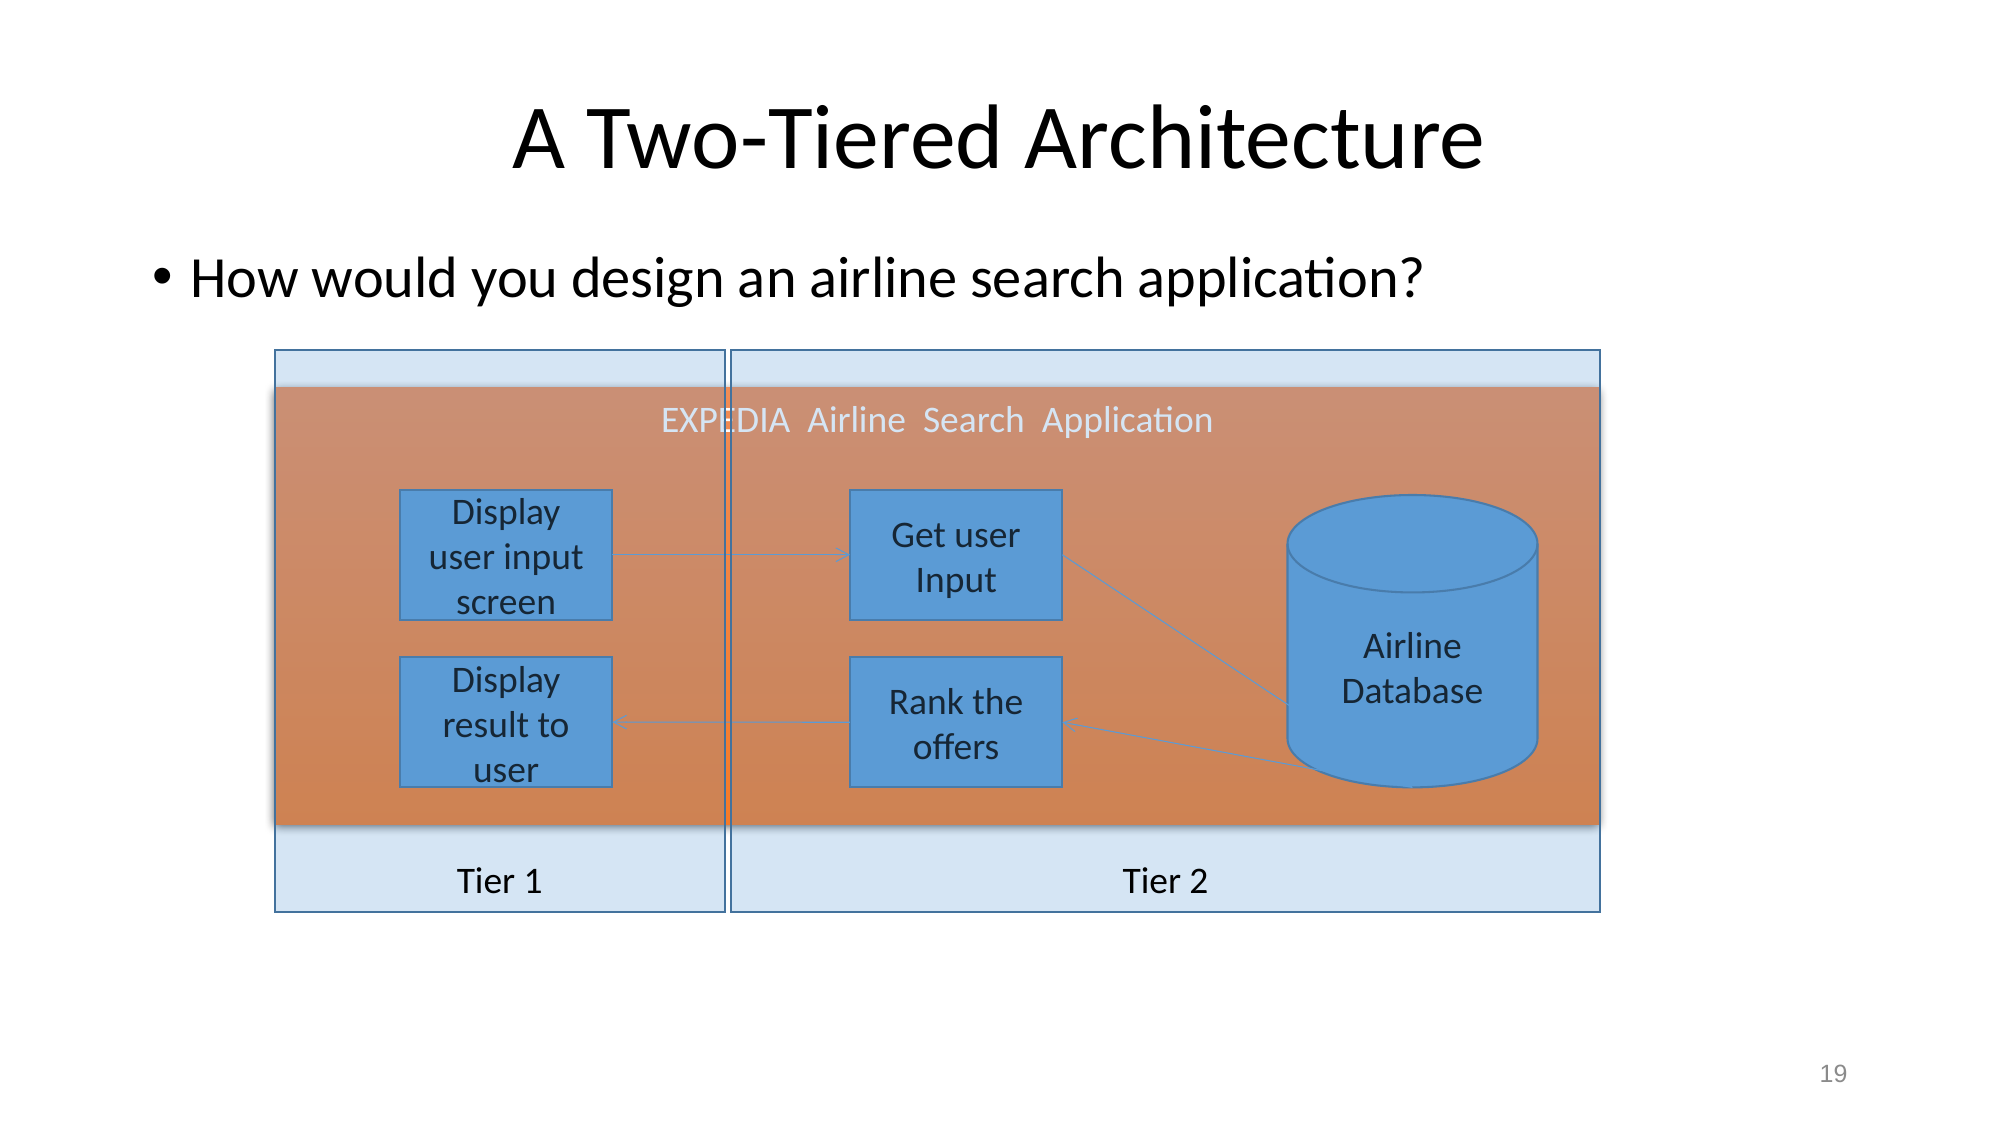

# A Two-Tiered Architecture
How would you design an airline search application?

Tier 1

Tier 2
EXPEDIA  Airline  Search  Application
Display user input screen
Get user Input
Airline Database
Display result to user
Rank the offers
19